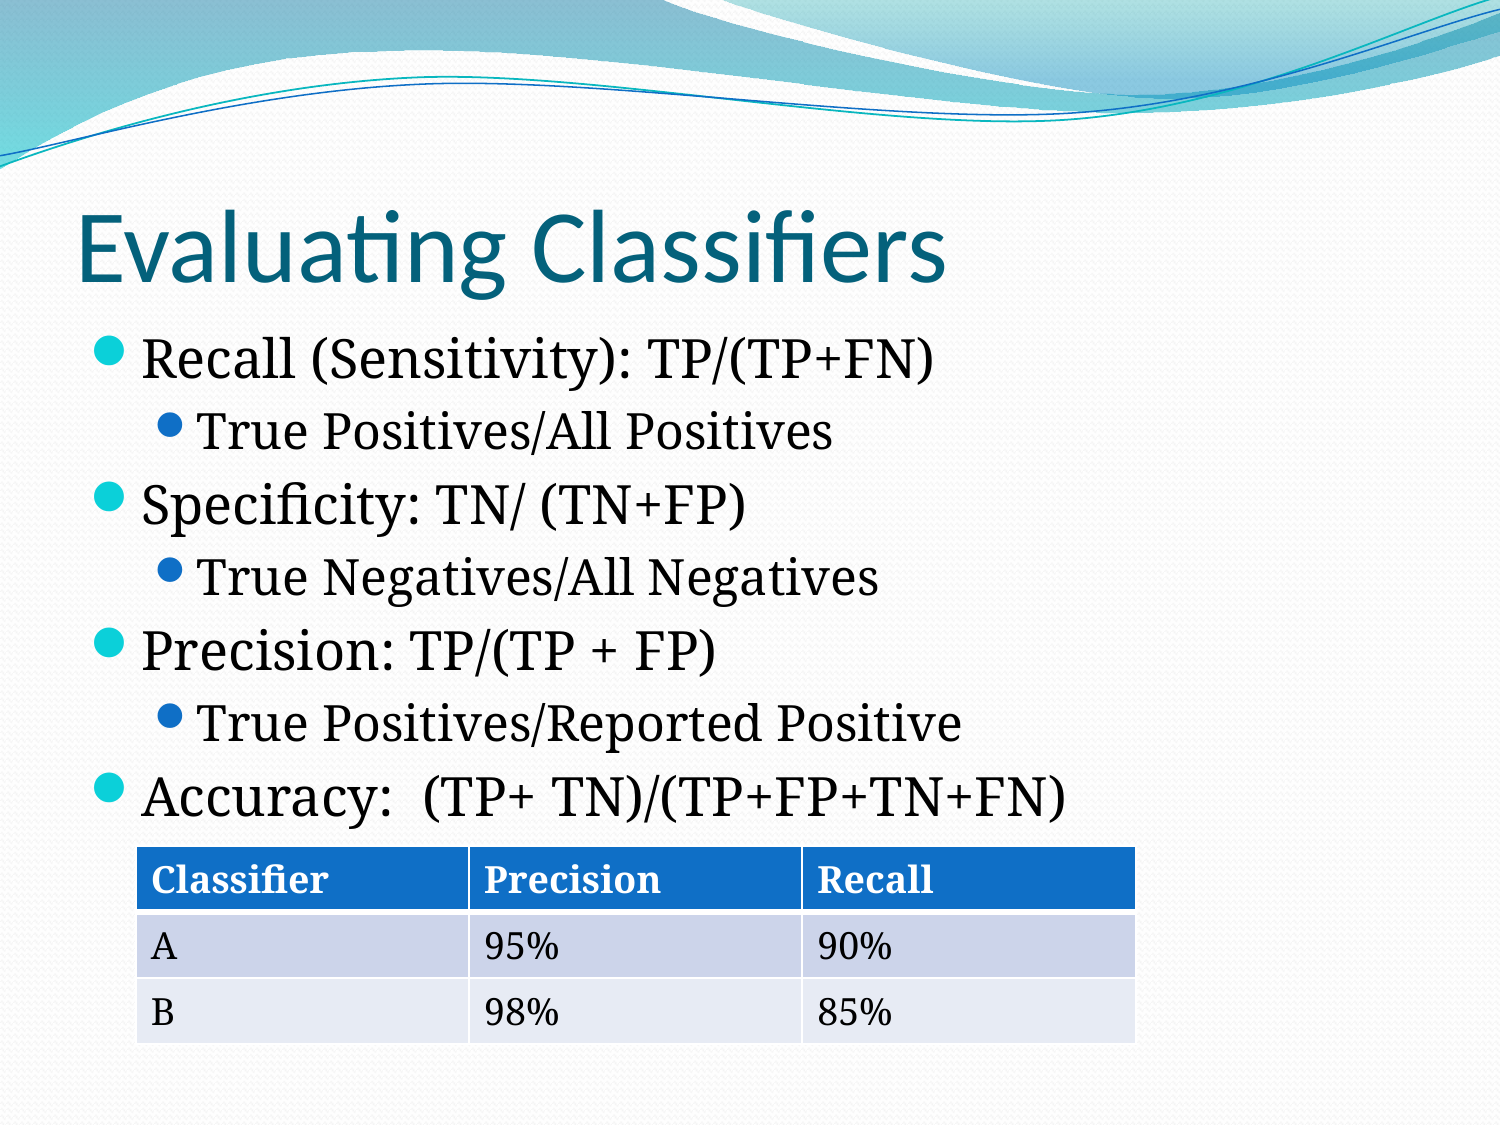

# Evaluating Classifiers
Recall (Sensitivity): TP/(TP+FN)
True Positives/All Positives
Specificity: TN/ (TN+FP)
True Negatives/All Negatives
Precision: TP/(TP + FP)
True Positives/Reported Positive
Accuracy:  (TP+ TN)/(TP+FP+TN+FN)

| Classifier | Precision | Recall |
| --- | --- | --- |
| A | 95% | 90% |
| B | 98% | 85% |